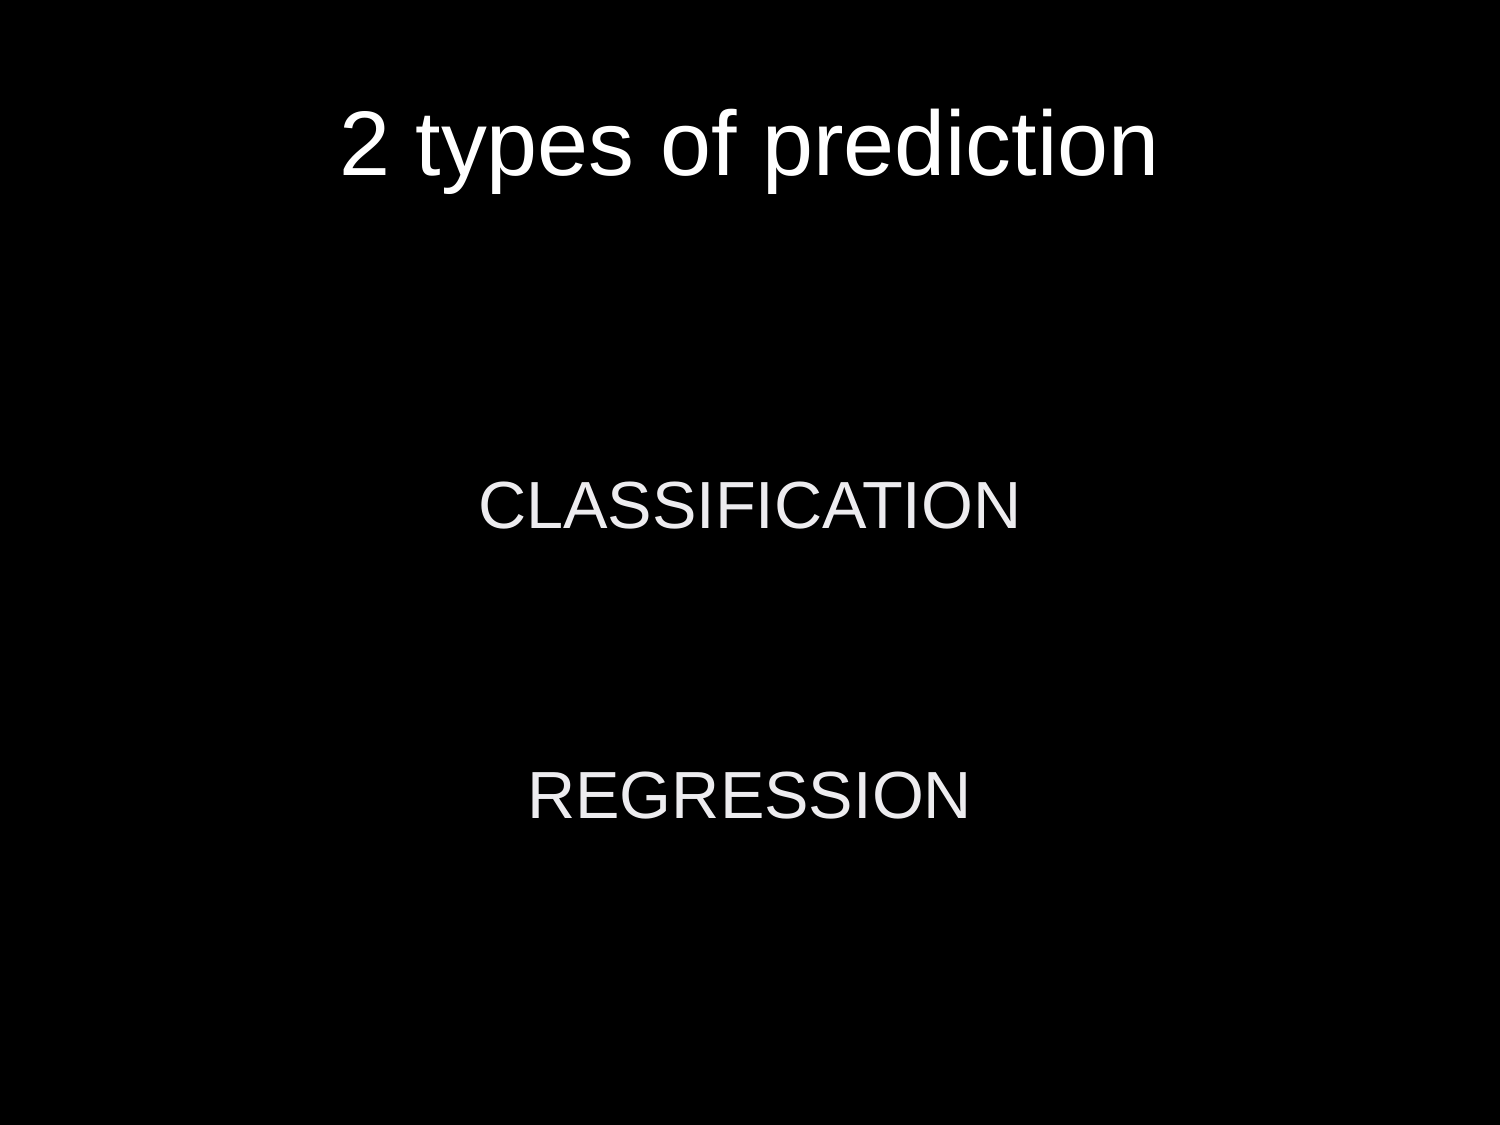

# 2 types of prediction

CLASSIFICATION

REGRESSION
4